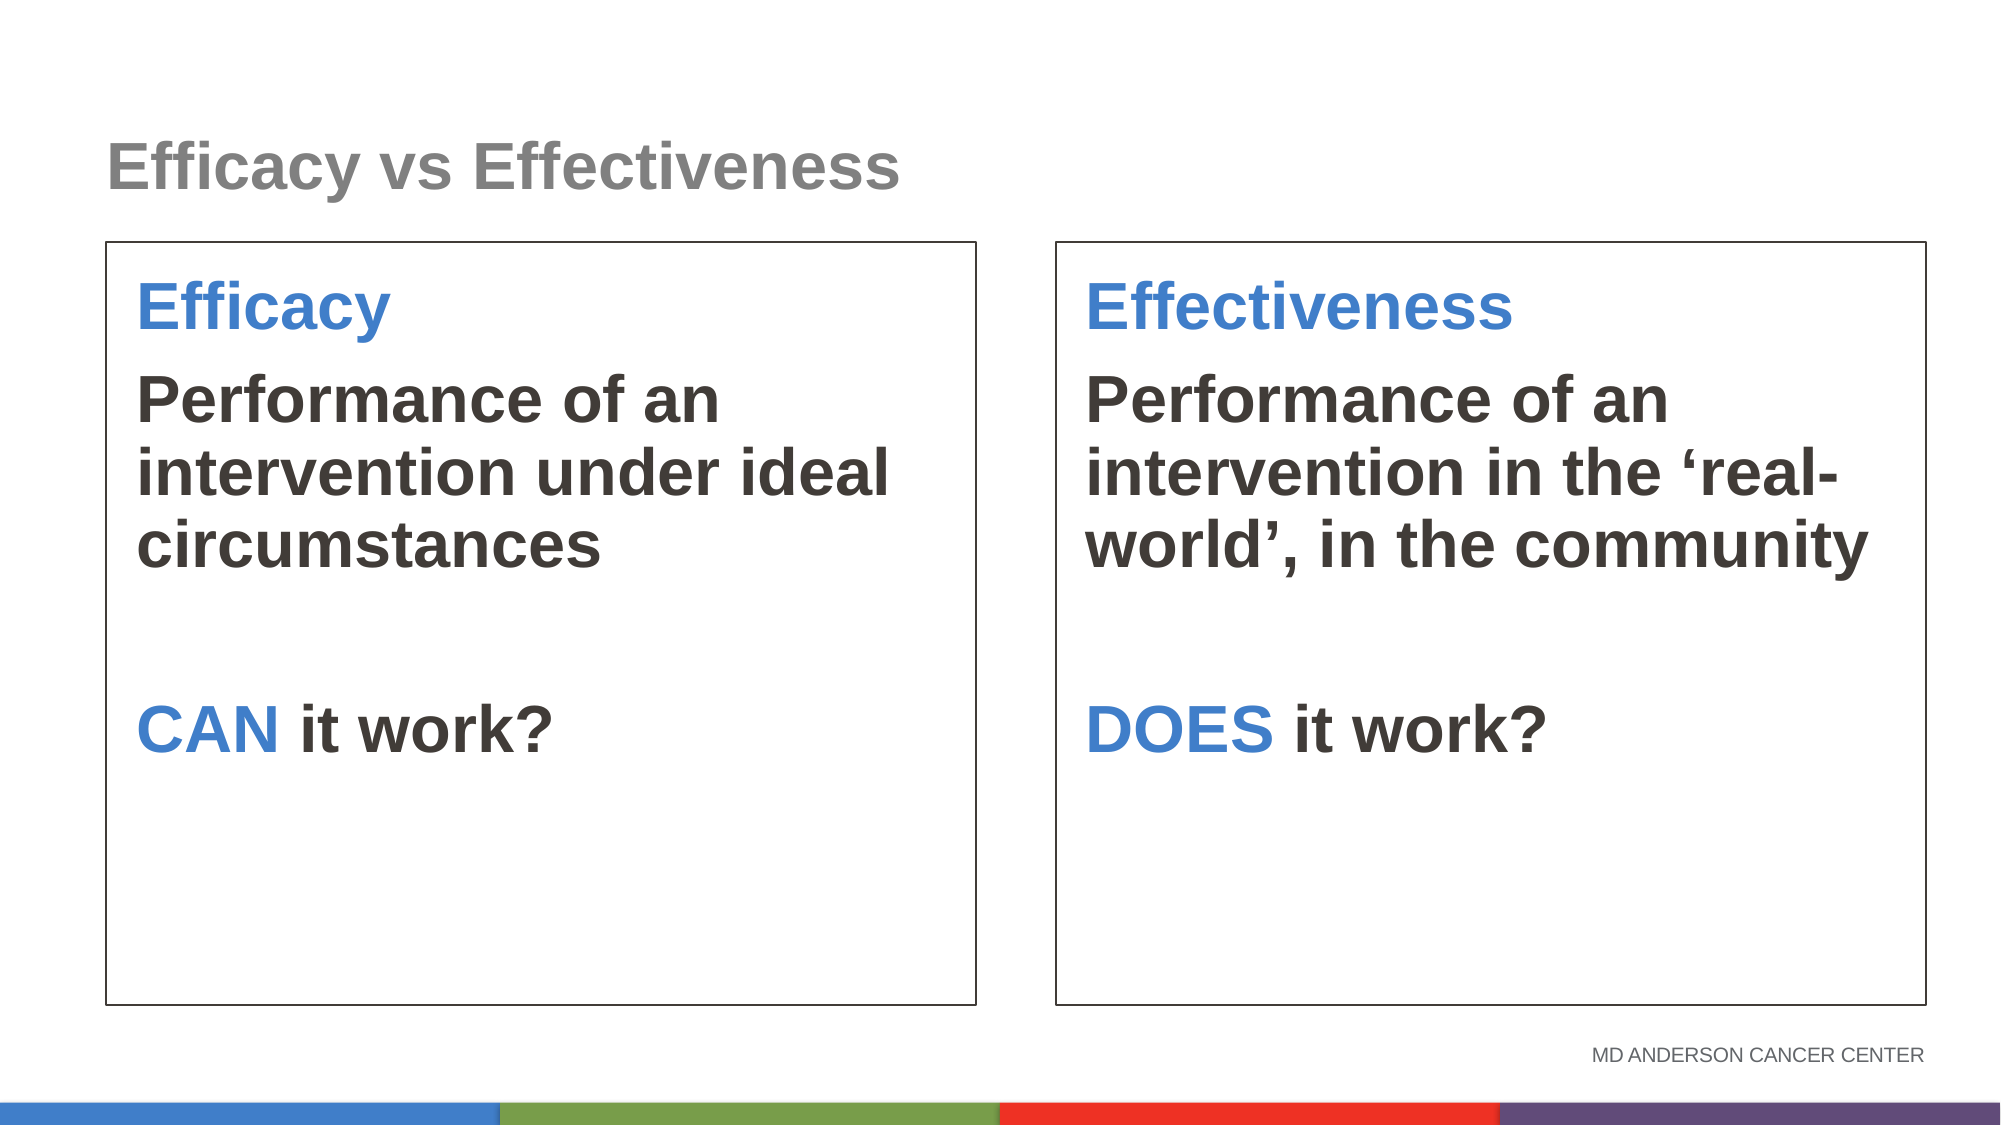

# Efficacy vs Effectiveness
Effectiveness
Performance of an intervention in the ‘real-world’, in the community

DOES it work?

Efficacy
Performance of an intervention under ideal circumstances

CAN it work?